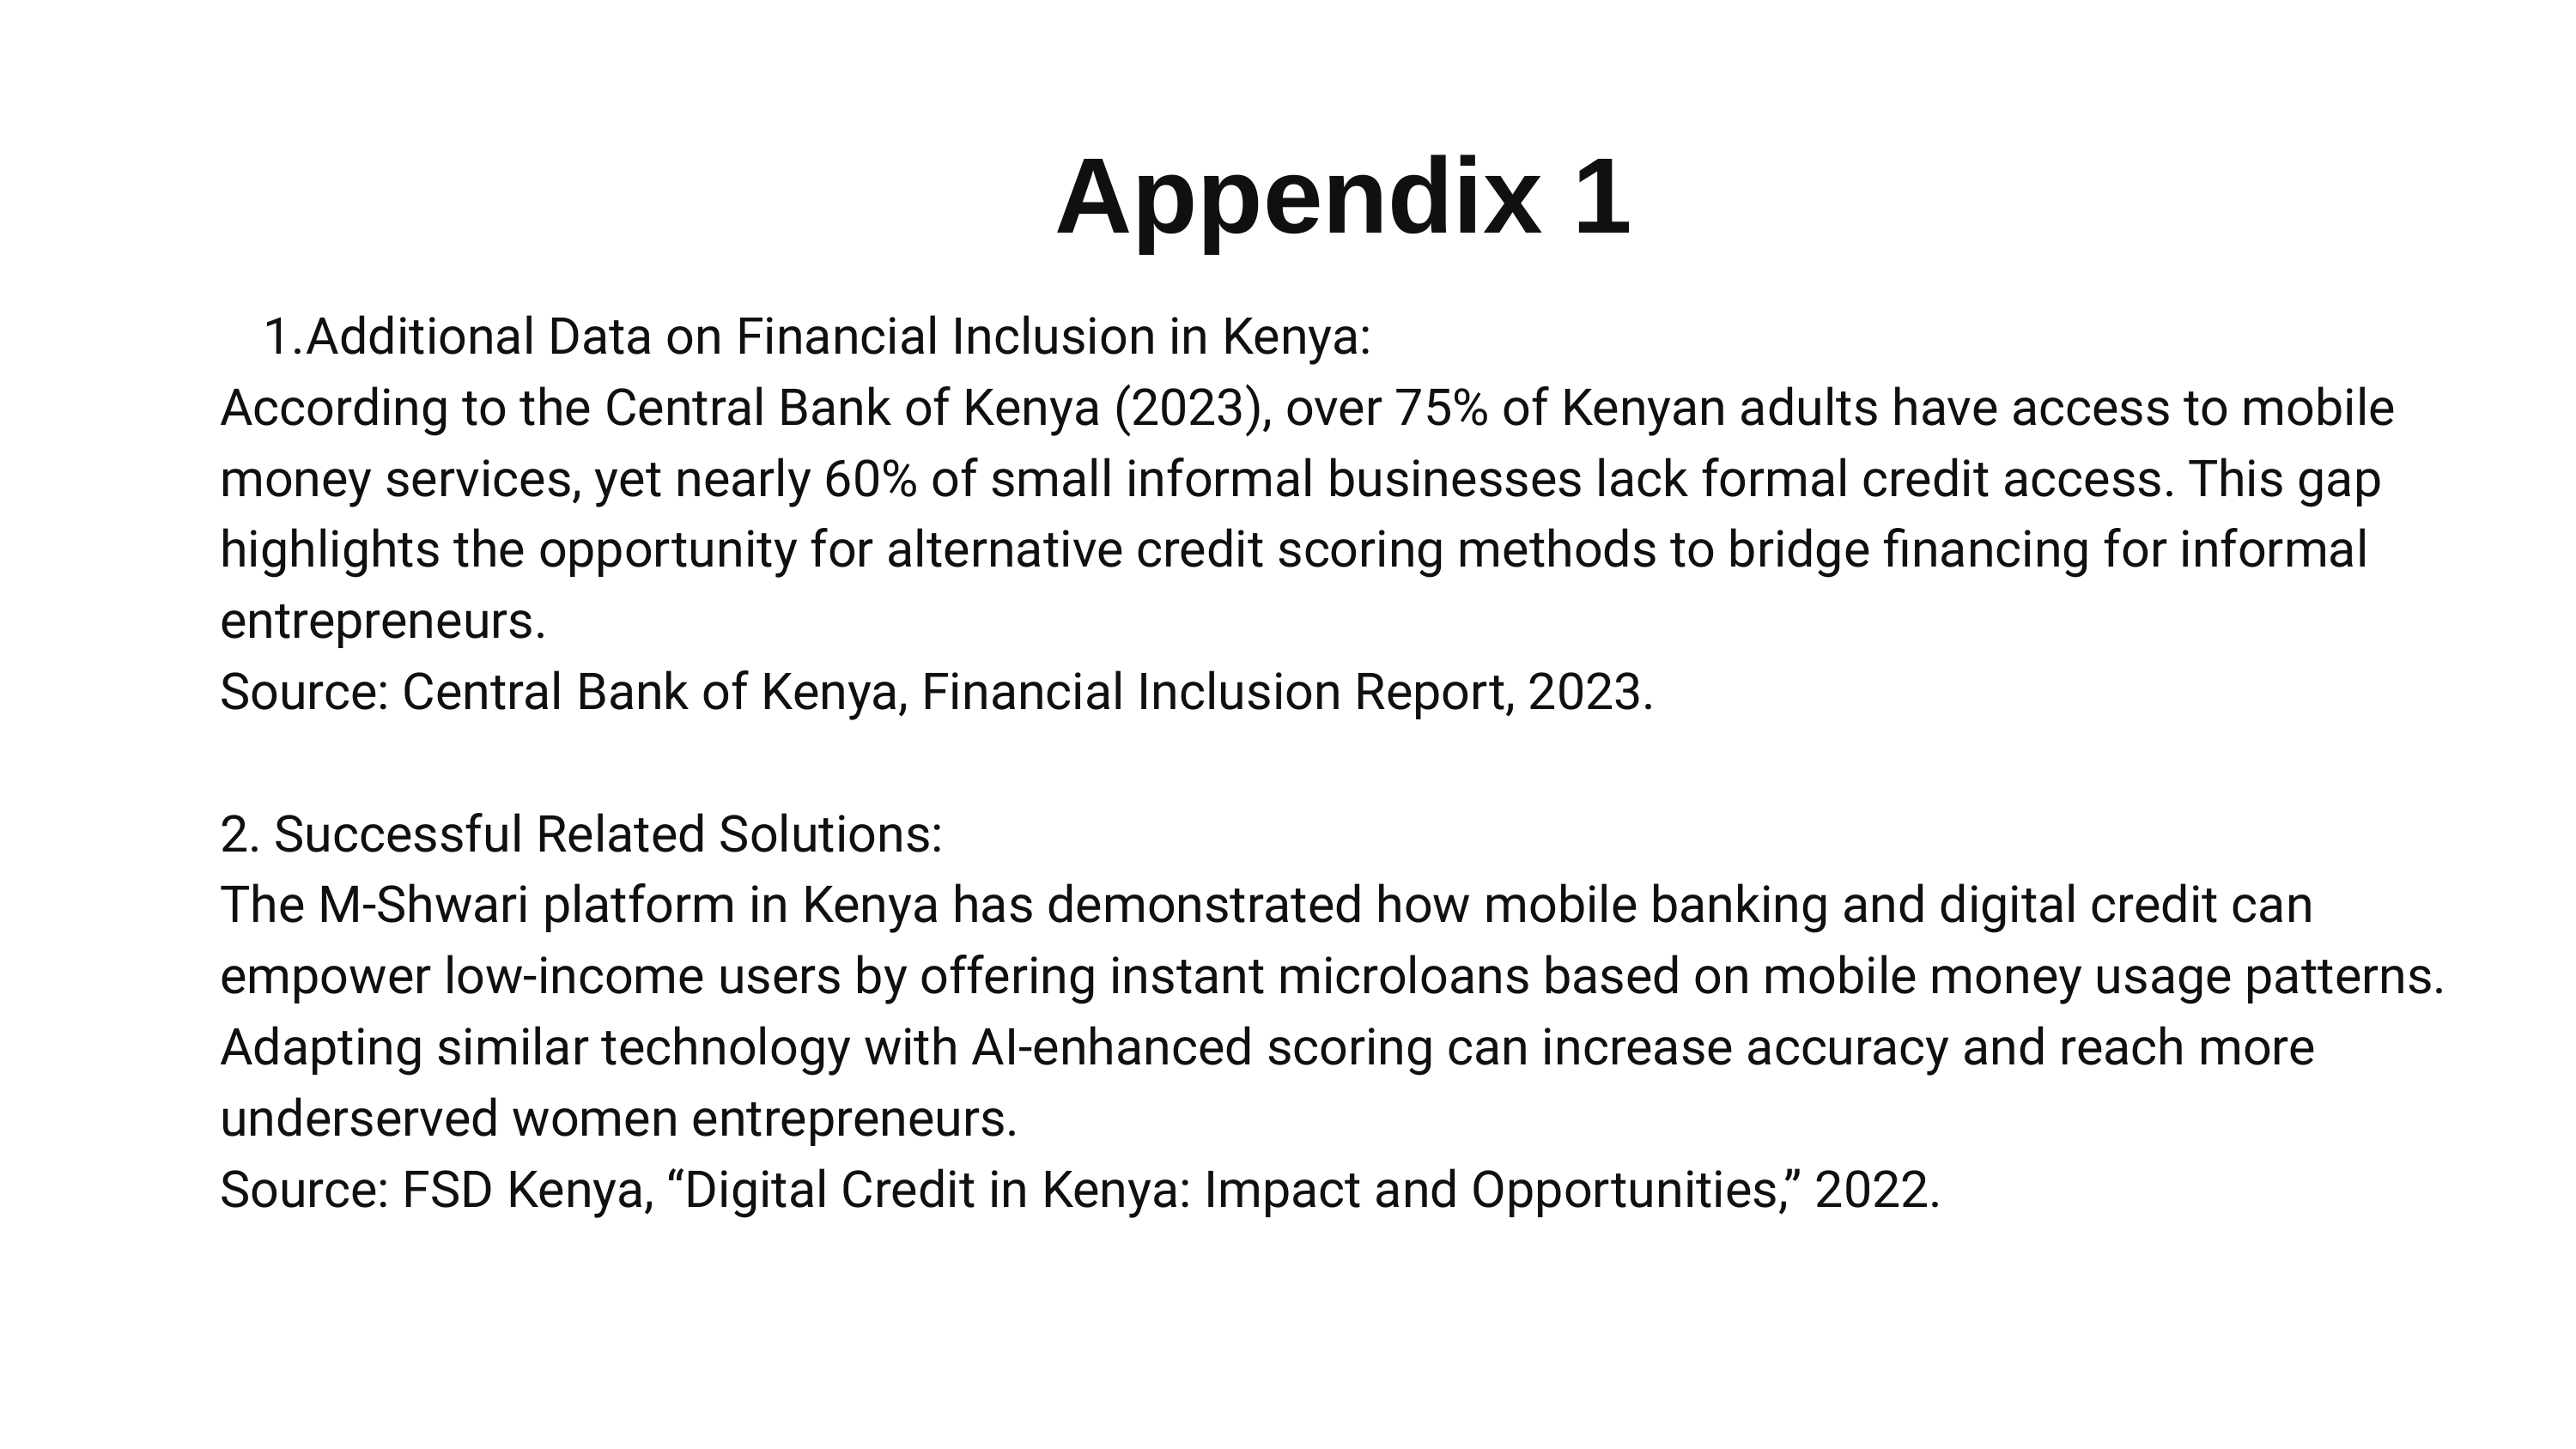

Appendix 1
Additional Data on Financial Inclusion in Kenya:
According to the Central Bank of Kenya (2023), over 75% of Kenyan adults have access to mobile money services, yet nearly 60% of small informal businesses lack formal credit access. This gap highlights the opportunity for alternative credit scoring methods to bridge financing for informal entrepreneurs.
Source: Central Bank of Kenya, Financial Inclusion Report, 2023.

2. Successful Related Solutions:
The M-Shwari platform in Kenya has demonstrated how mobile banking and digital credit can empower low-income users by offering instant microloans based on mobile money usage patterns. Adapting similar technology with AI-enhanced scoring can increase accuracy and reach more underserved women entrepreneurs.
Source: FSD Kenya, “Digital Credit in Kenya: Impact and Opportunities,” 2022.